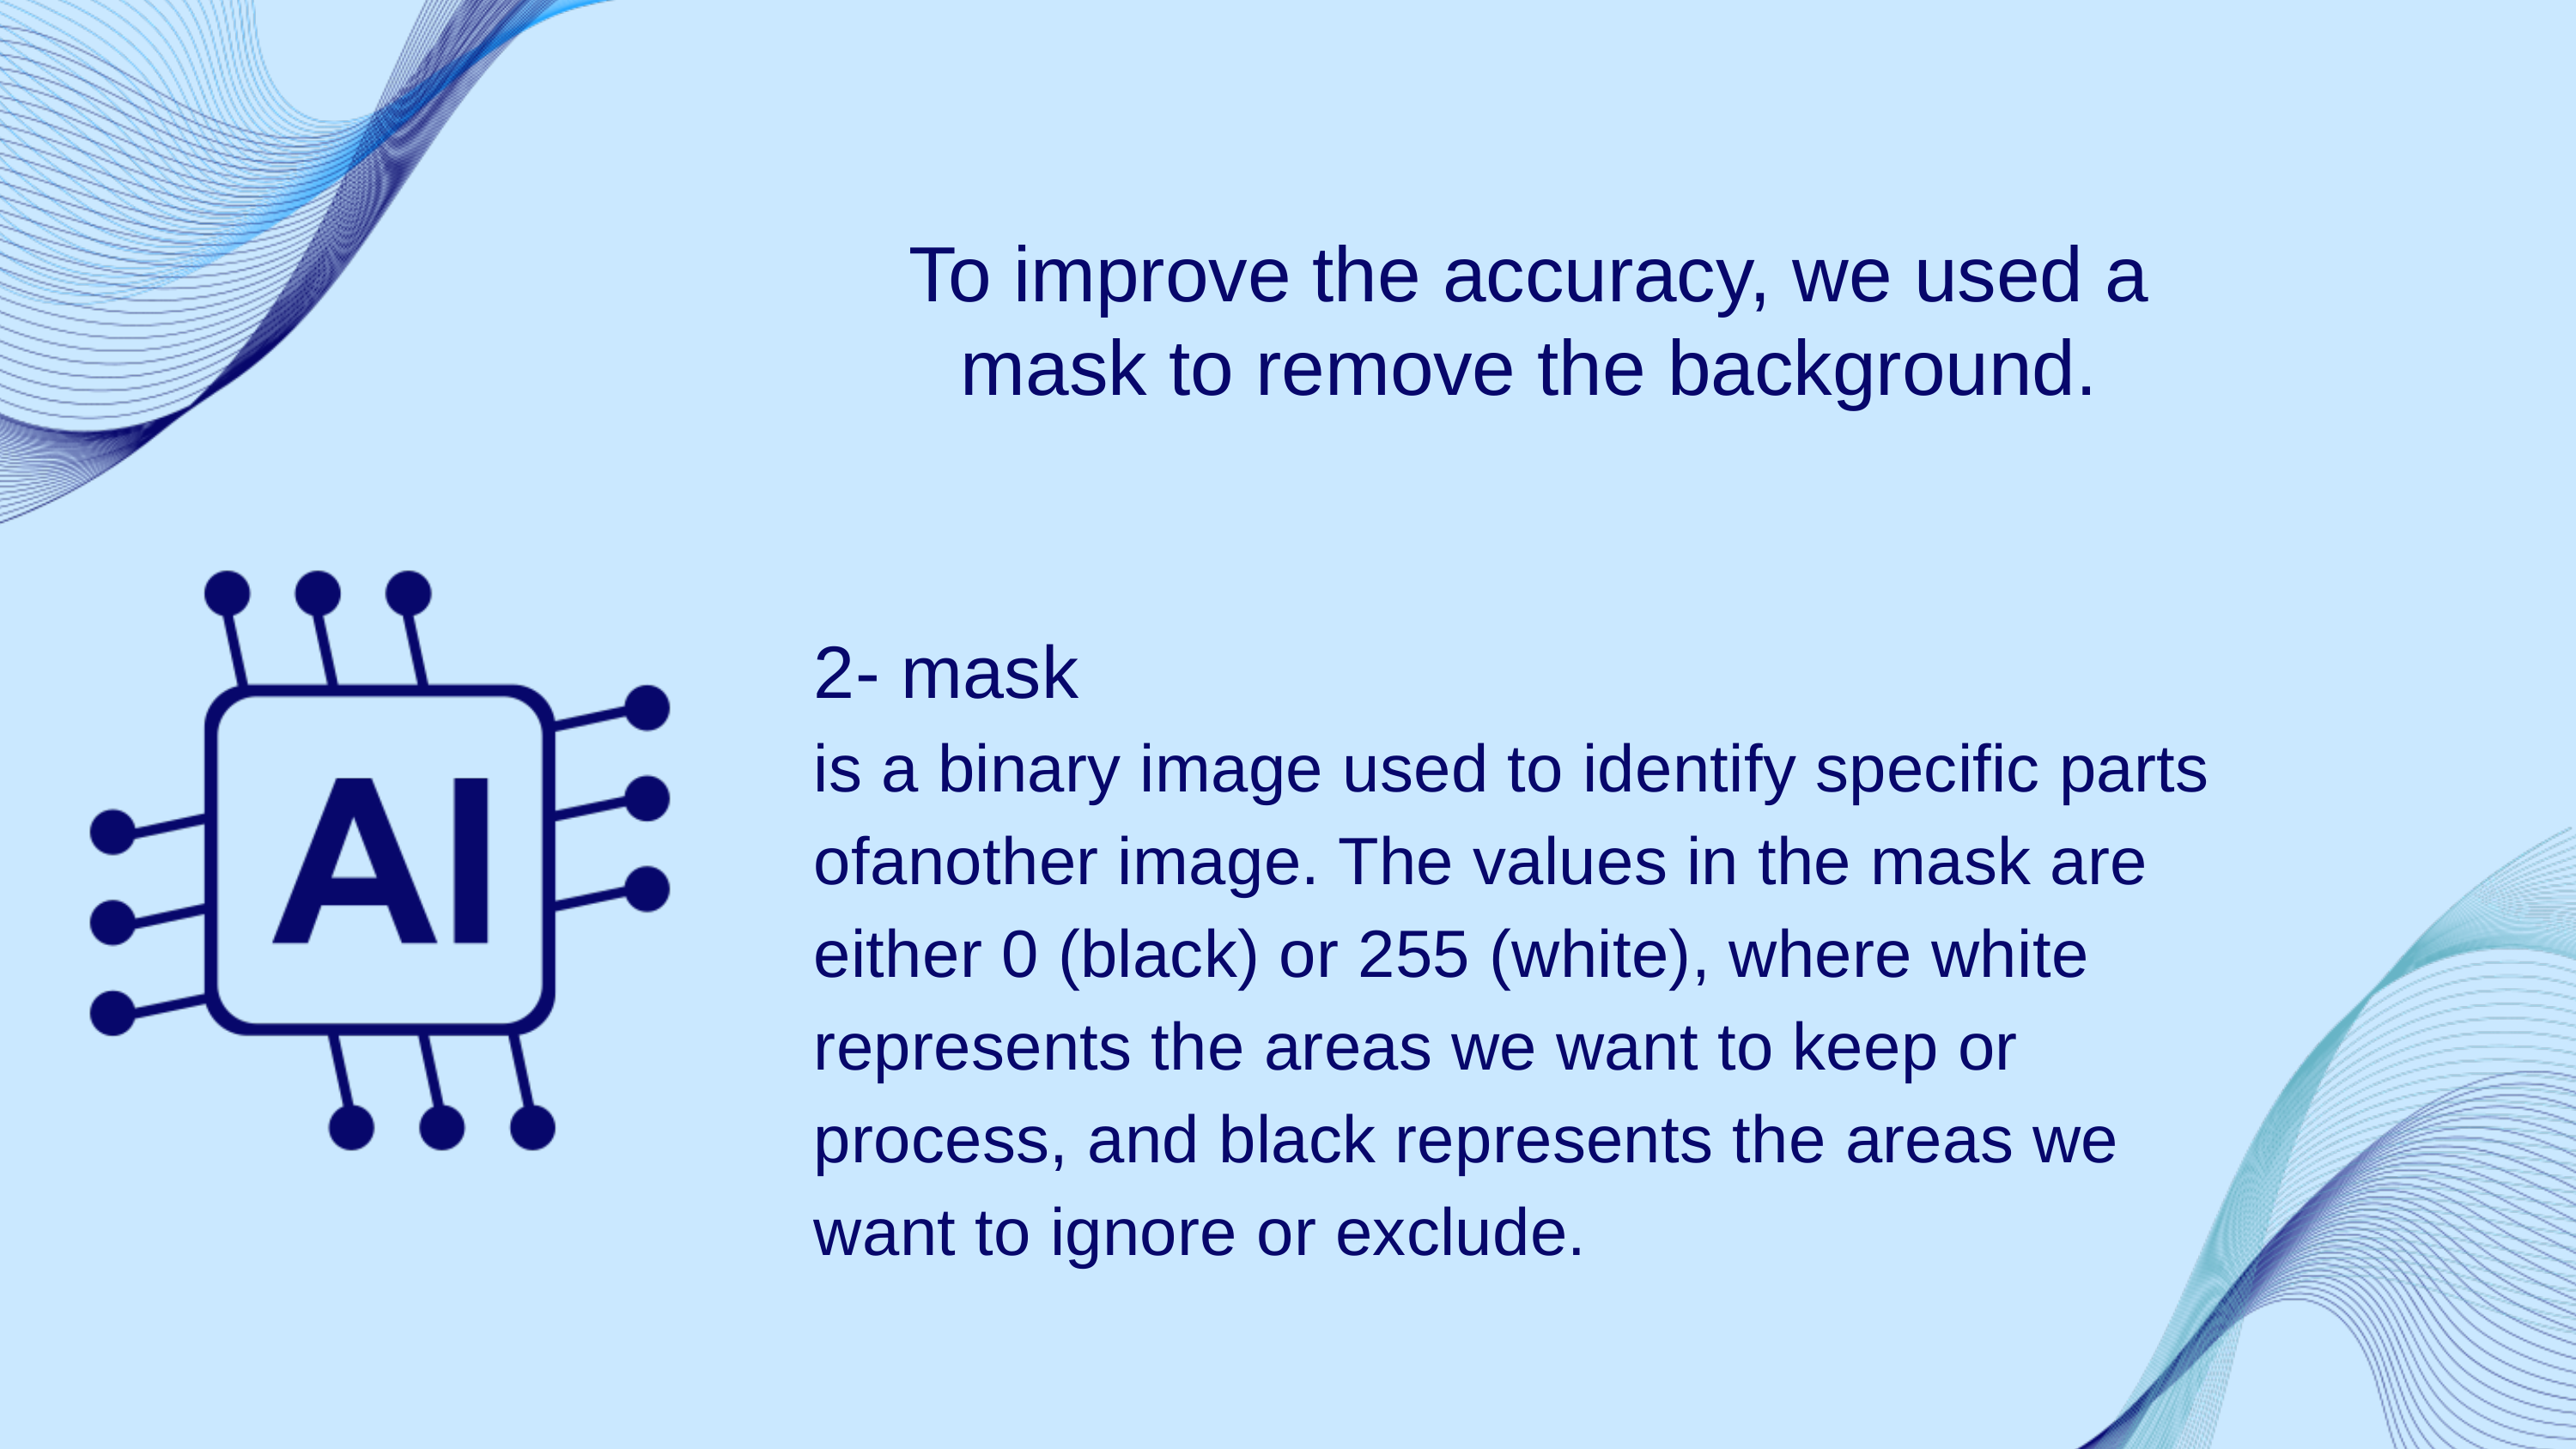

To improve the accuracy, we used a mask to remove the background.

2- mask
is a binary image used to identify specific parts ofanother image. The values in the mask are either 0 (black) or 255 (white), where white represents the areas we want to keep or process, and black represents the areas we want to ignore or exclude.